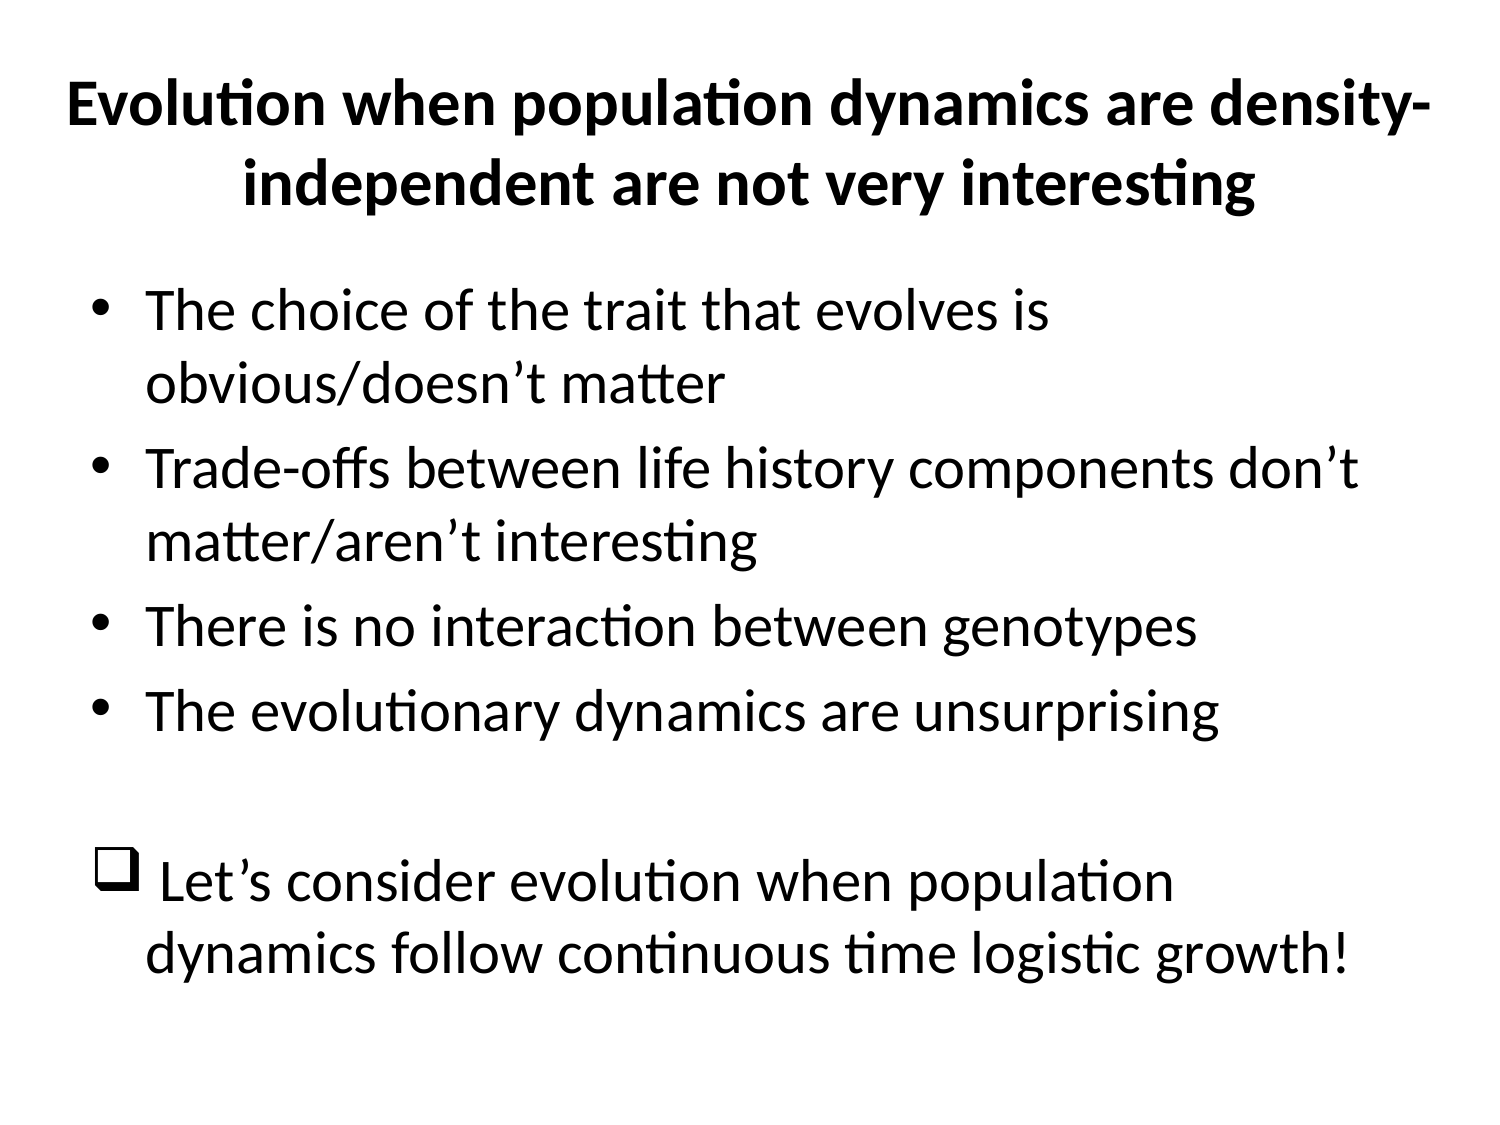

# Evolution when population dynamics are density-independent are not very interesting
The choice of the trait that evolves is obvious/doesn’t matter
Trade-offs between life history components don’t matter/aren’t interesting
There is no interaction between genotypes
The evolutionary dynamics are unsurprising

 Let’s consider evolution when population dynamics follow continuous time logistic growth!